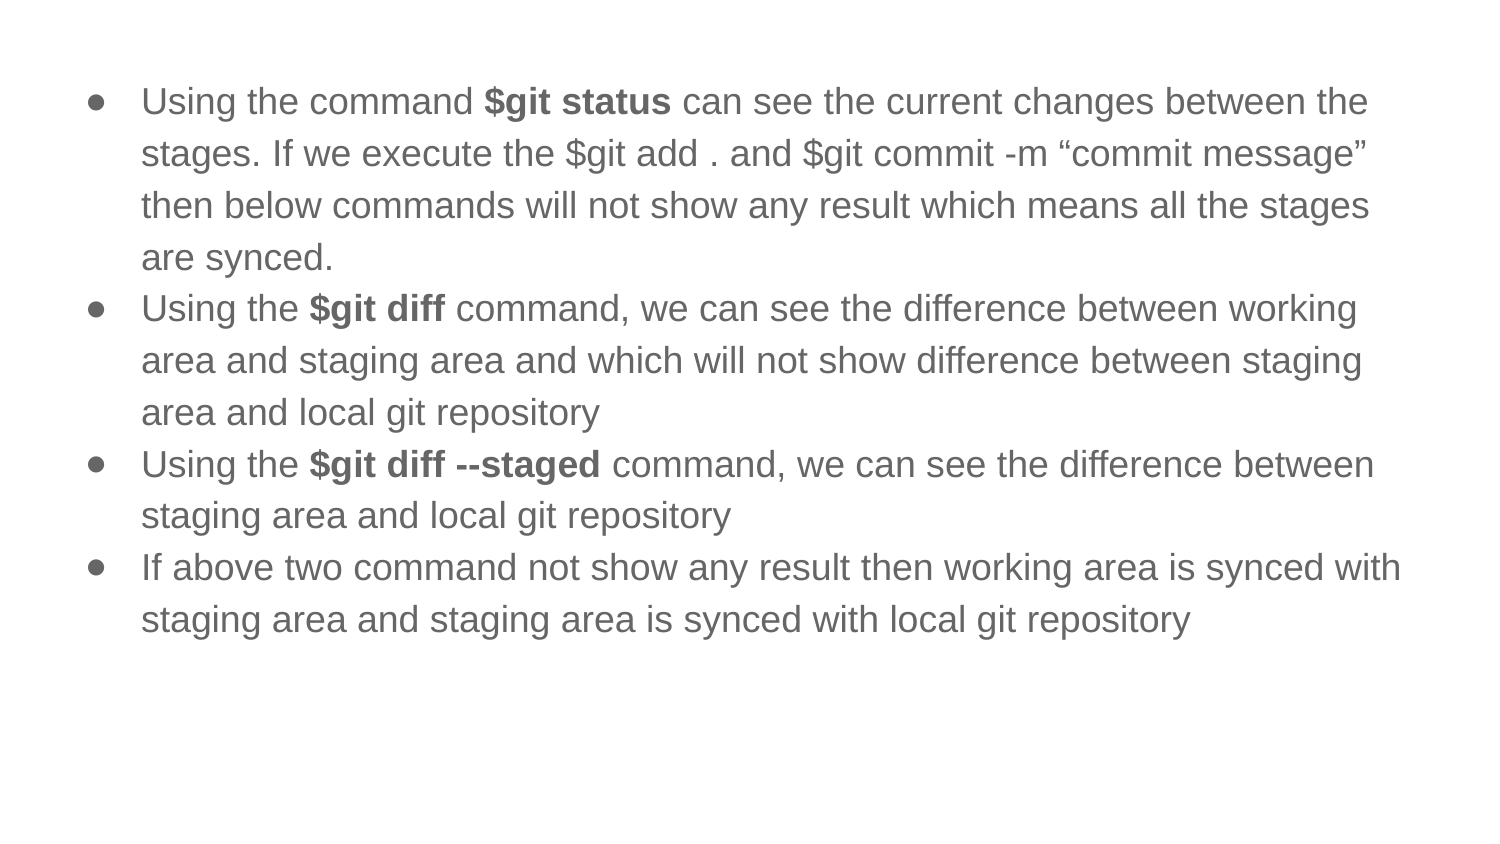

Using the command $git status can see the current changes between the stages. If we execute the $git add . and $git commit -m “commit message” then below commands will not show any result which means all the stages are synced.
Using the $git diff command, we can see the difference between working area and staging area and which will not show difference between staging area and local git repository
Using the $git diff --staged command, we can see the difference between staging area and local git repository
If above two command not show any result then working area is synced with staging area and staging area is synced with local git repository